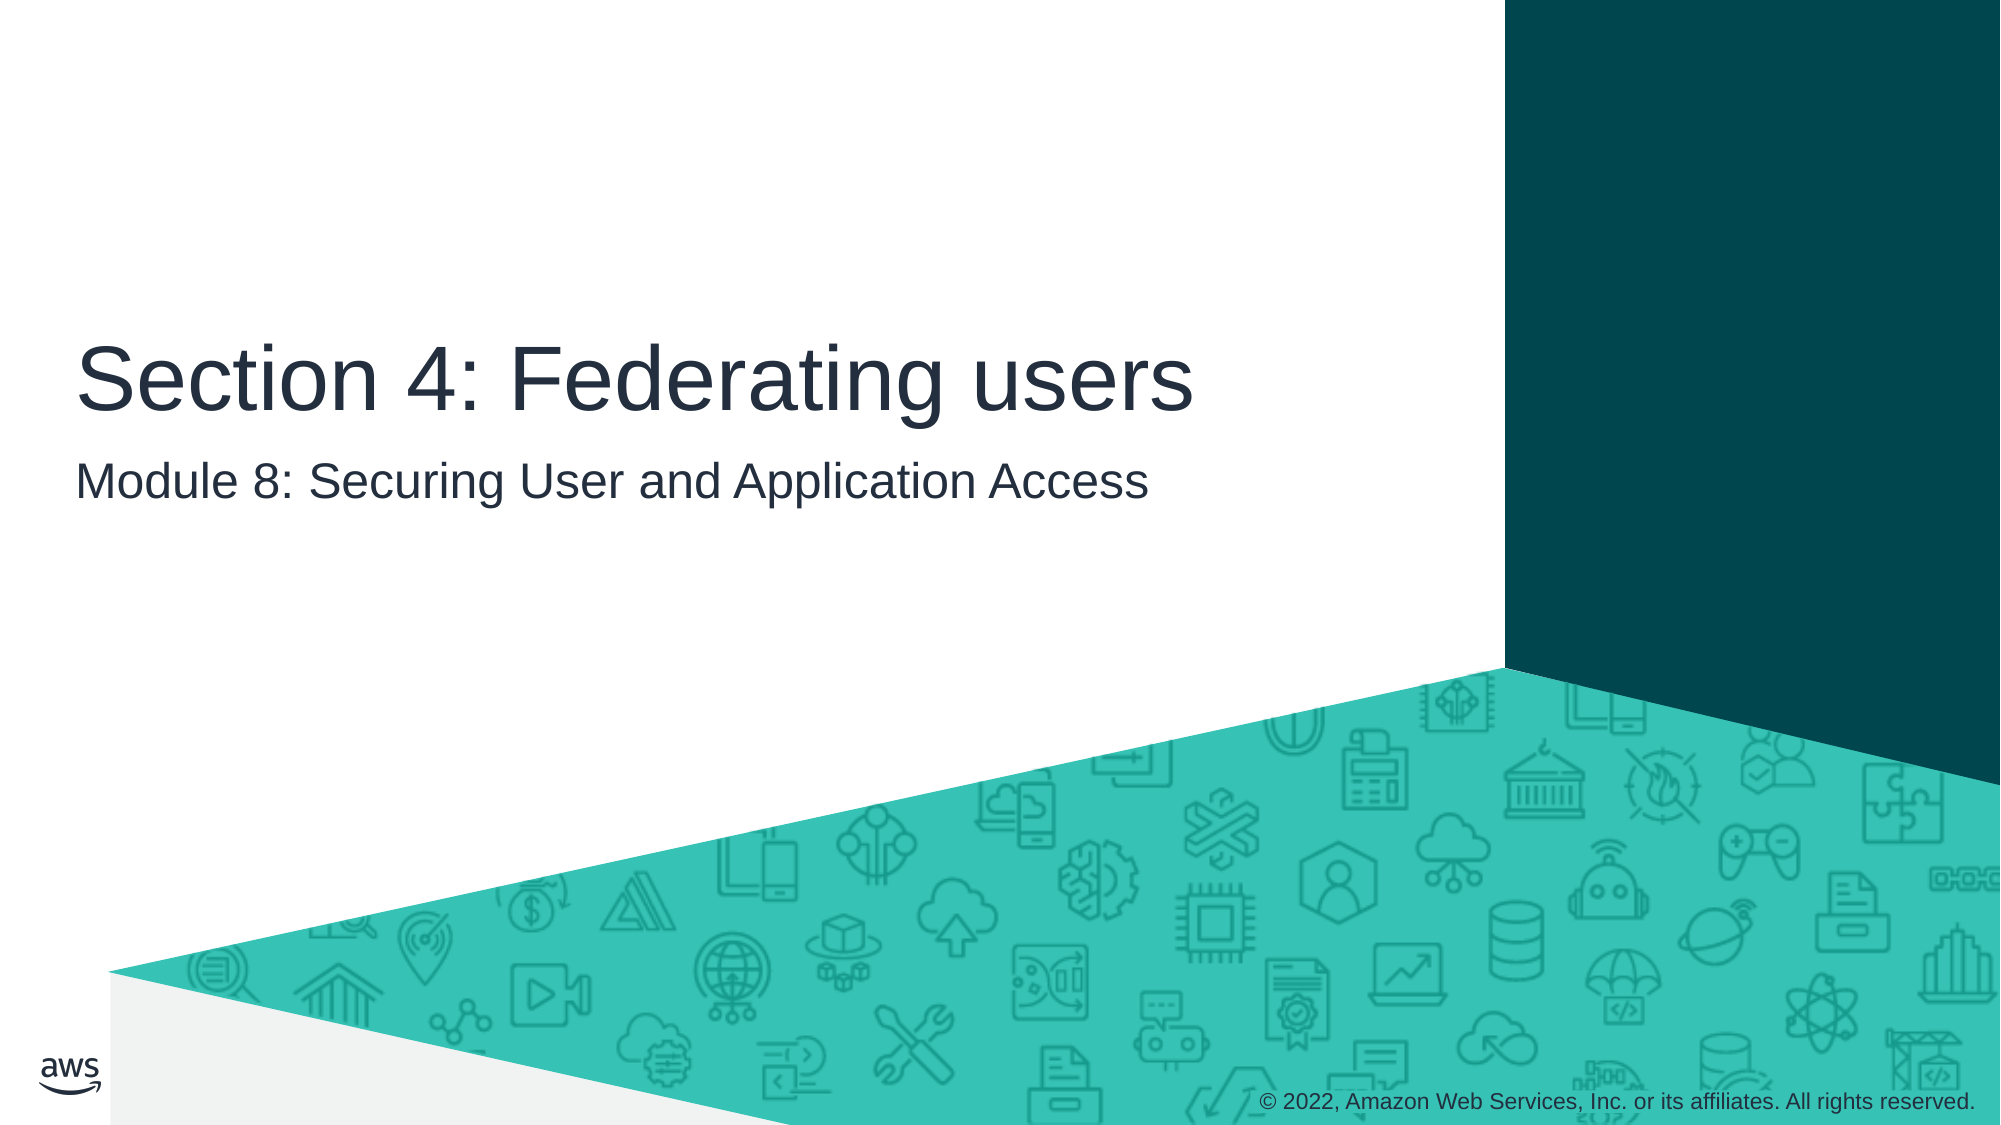

# Section 4: Federating users
Module 8: Securing User and Application Access